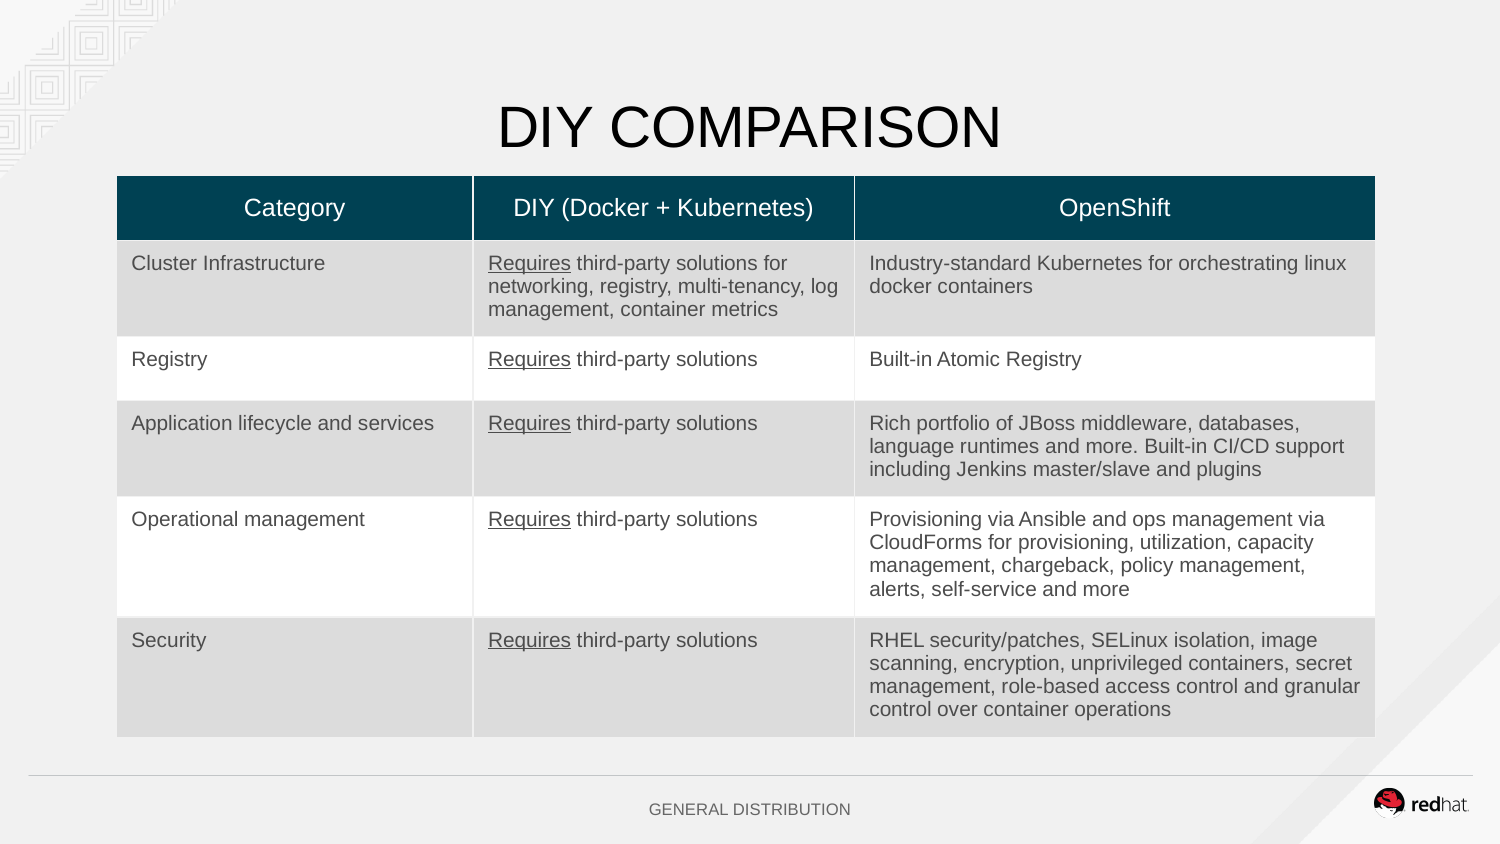

DIY COMPARISON
| Category | DIY (Docker + Kubernetes) | OpenShift |
| --- | --- | --- |
| Cluster Infrastructure | Requires third-party solutions for networking, registry, multi-tenancy, log management, container metrics | Industry-standard Kubernetes for orchestrating linux docker containers |
| Registry | Requires third-party solutions | Built-in Atomic Registry |
| Application lifecycle and services | Requires third-party solutions | Rich portfolio of JBoss middleware, databases, language runtimes and more. Built-in CI/CD support including Jenkins master/slave and plugins |
| Operational management | Requires third-party solutions | Provisioning via Ansible and ops management via CloudForms for provisioning, utilization, capacity management, chargeback, policy management, alerts, self-service and more |
| Security | Requires third-party solutions | RHEL security/patches, SELinux isolation, image scanning, encryption, unprivileged containers, secret management, role-based access control and granular control over container operations |